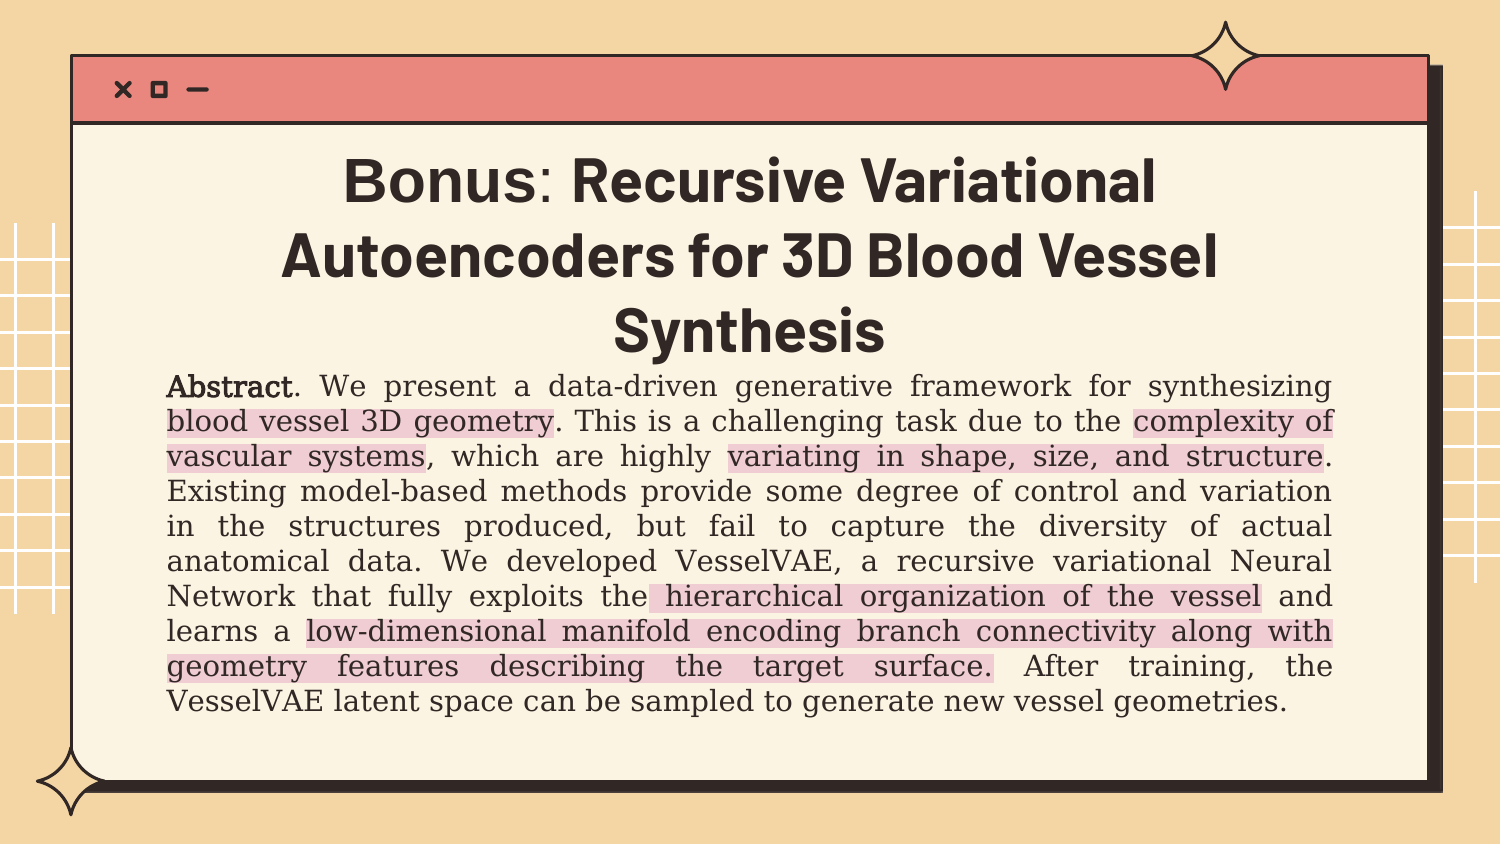

Bonus: Recursive Variational Autoencoders for 3D Blood Vessel Synthesis
Abstract. We present a data-driven generative framework for synthesizing blood vessel 3D geometry. This is a challenging task due to the complexity of vascular systems, which are highly variating in shape, size, and structure. Existing model-based methods provide some degree of control and variation in the structures produced, but fail to capture the diversity of actual anatomical data. We developed VesselVAE, a recursive variational Neural Network that fully exploits the hierarchical organization of the vessel and learns a low-dimensional manifold encoding branch connectivity along with geometry features describing the target surface. After training, the VesselVAE latent space can be sampled to generate new vessel geometries.